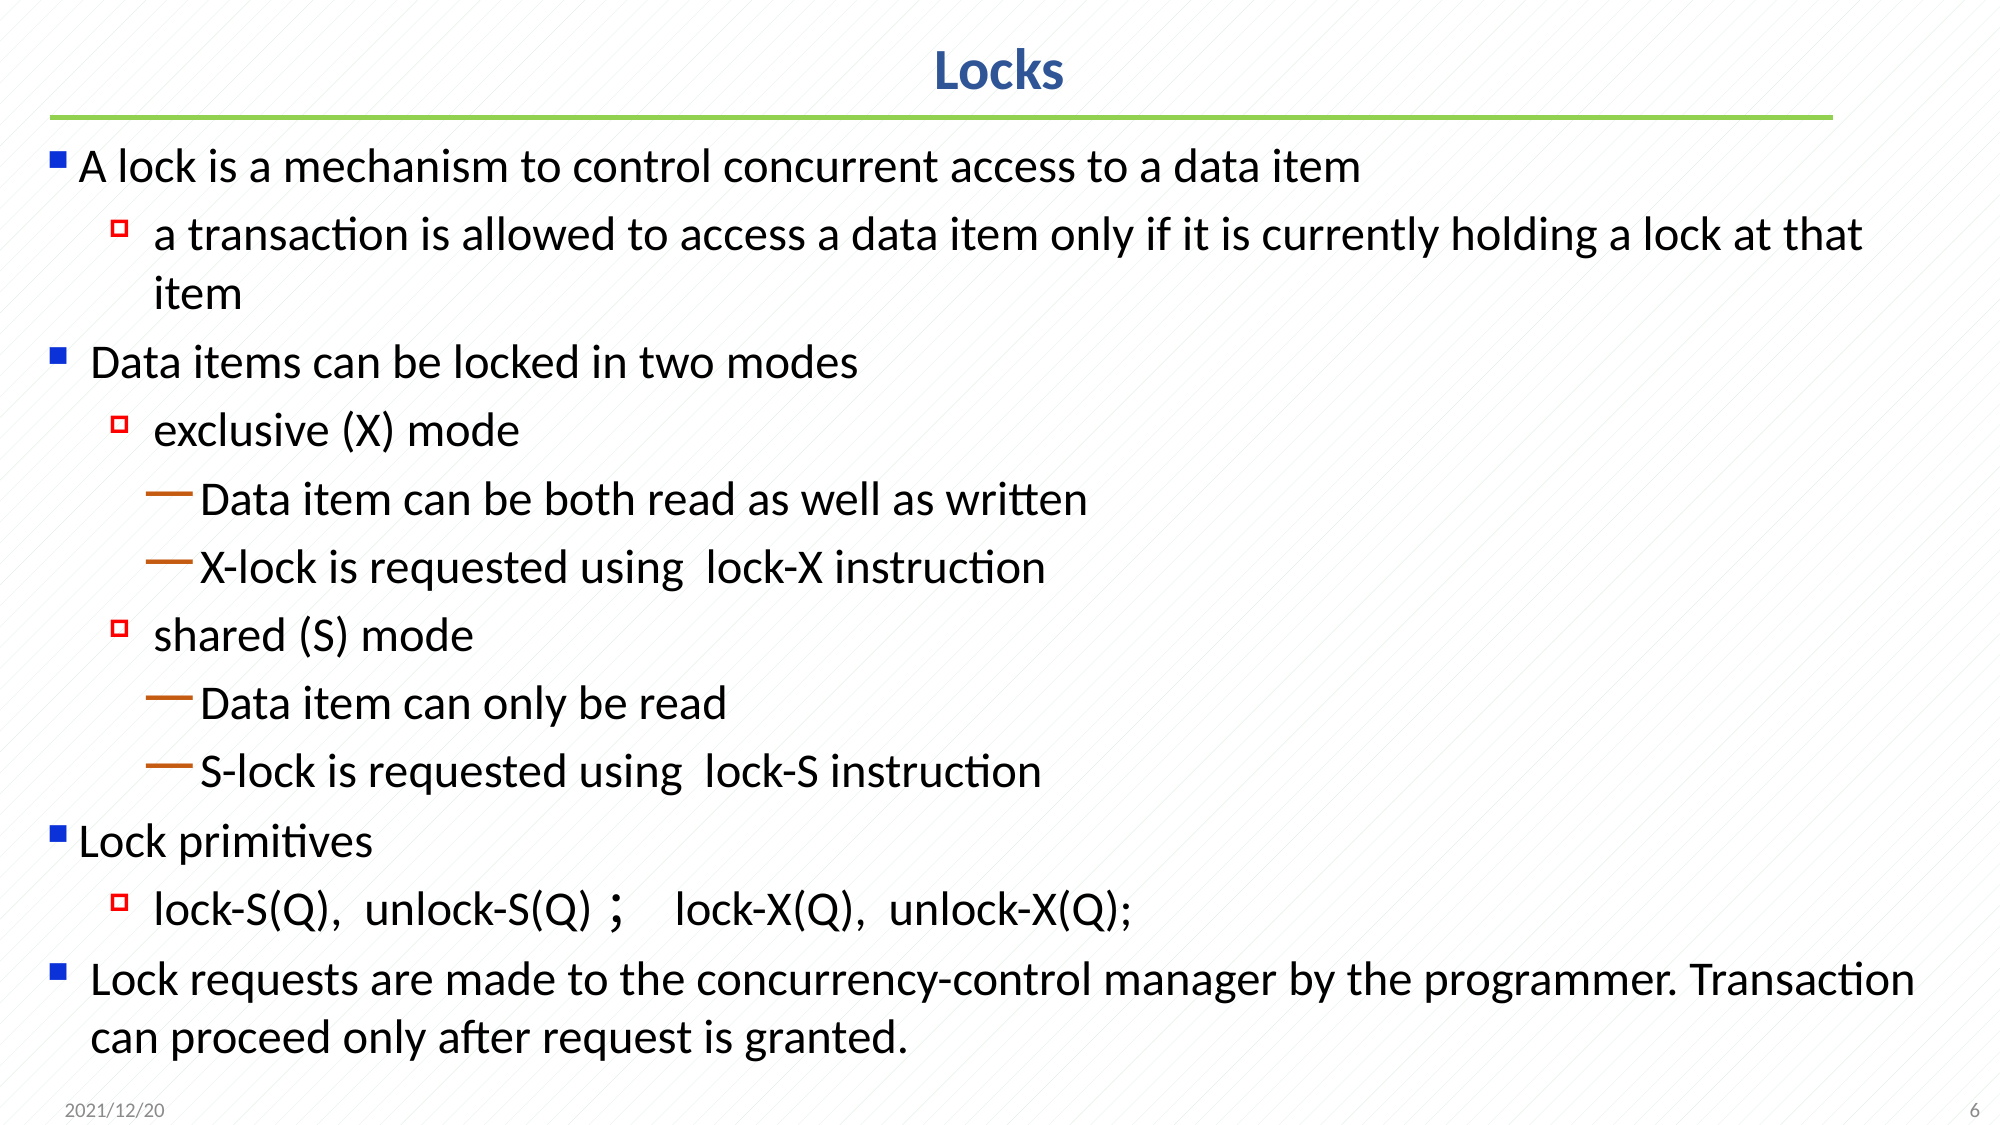

# Locks
A lock is a mechanism to control concurrent access to a data item
a transaction is allowed to access a data item only if it is currently holding a lock at that item
Data items can be locked in two modes
exclusive (X) mode
Data item can be both read as well as written
X-lock is requested using  lock-X instruction
shared (S) mode
Data item can only be read
S-lock is requested using  lock-S instruction
Lock primitives
lock-S(Q),  unlock-S(Q)； lock-X(Q),  unlock-X(Q);
Lock requests are made to the concurrency-control manager by the programmer. Transaction can proceed only after request is granted.

6
2021/12/20